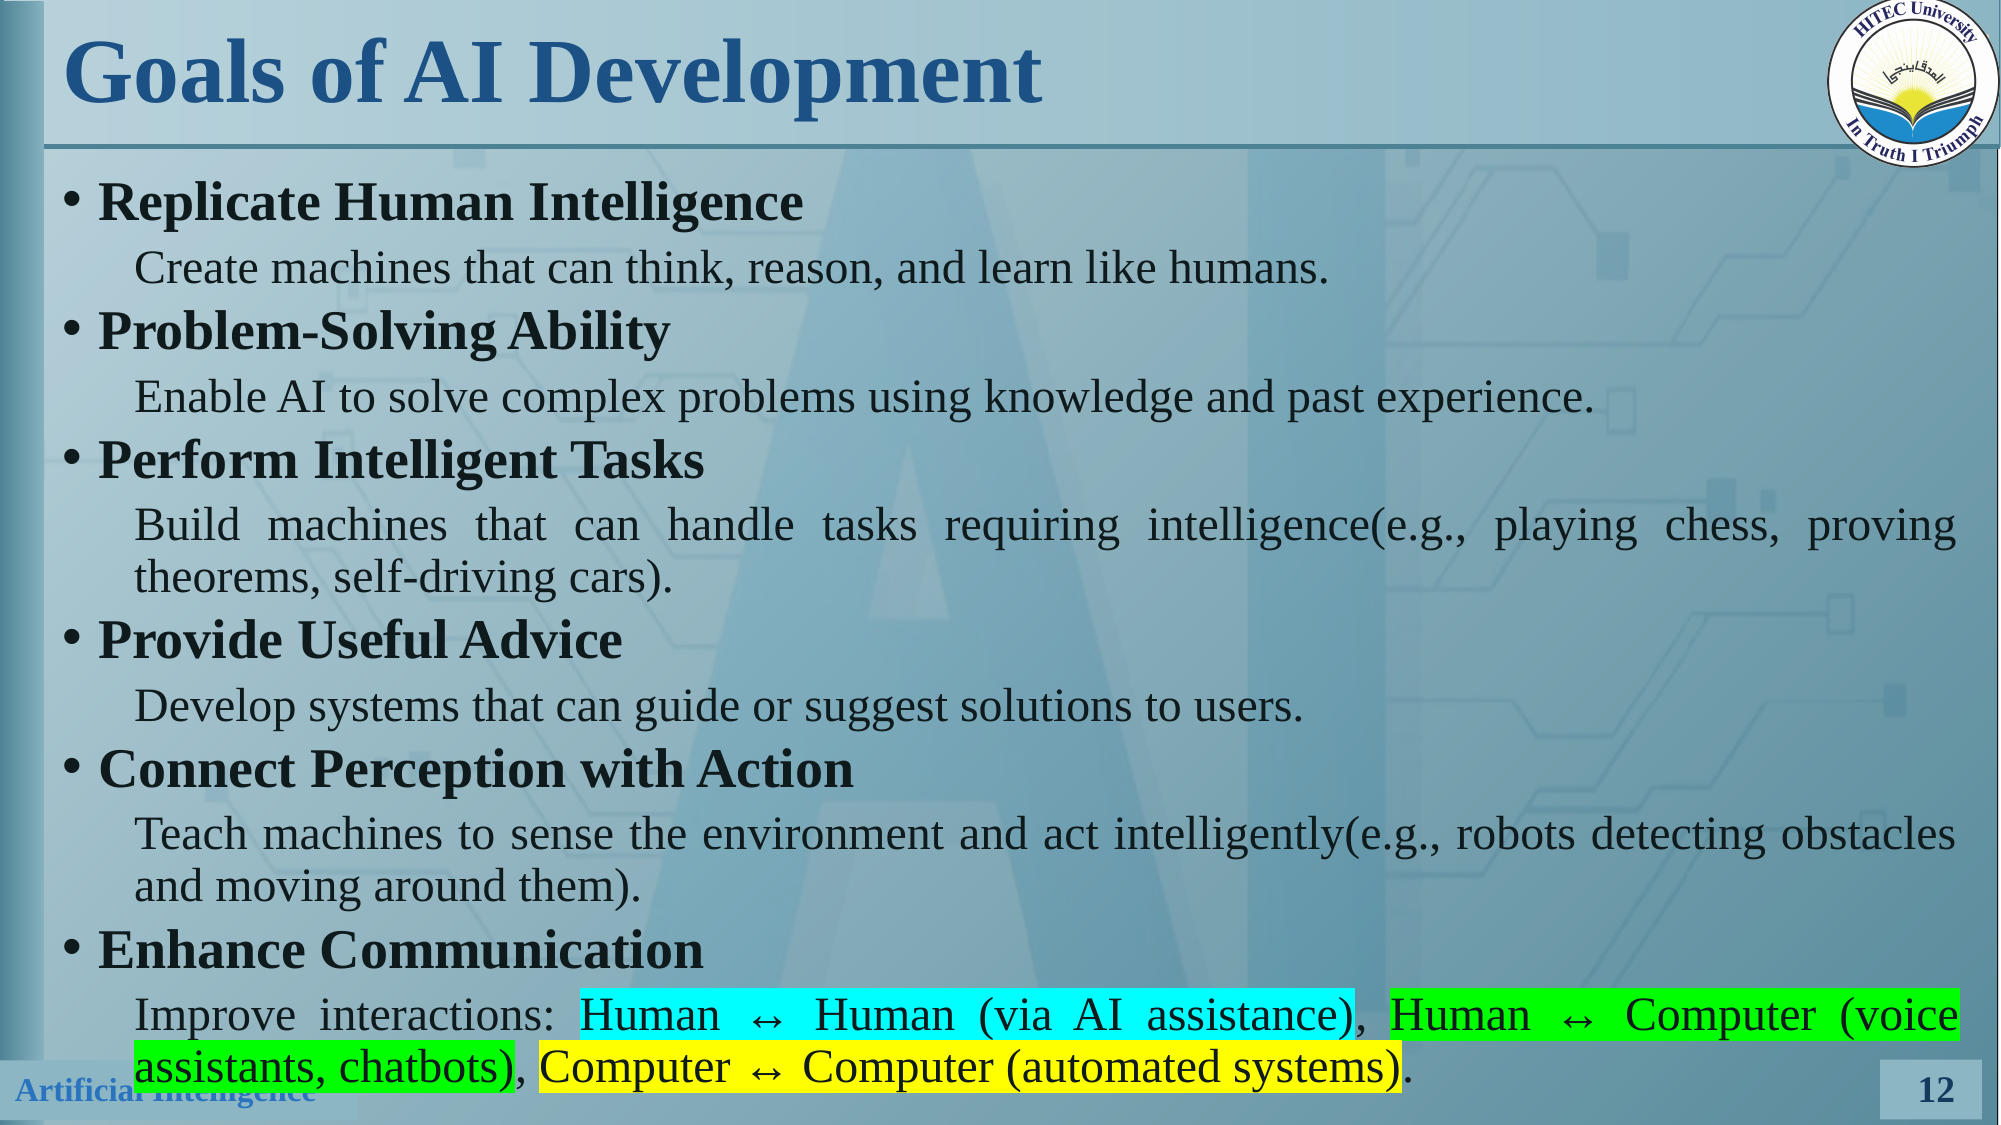

# Goals of AI Development
Replicate Human Intelligence
Create machines that can think, reason, and learn like humans.
Problem-Solving Ability
Enable AI to solve complex problems using knowledge and past experience.
Perform Intelligent Tasks
Build machines that can handle tasks requiring intelligence(e.g., playing chess, proving theorems, self-driving cars).
Provide Useful Advice
Develop systems that can guide or suggest solutions to users.
Connect Perception with Action
Teach machines to sense the environment and act intelligently(e.g., robots detecting obstacles and moving around them).
Enhance Communication
Improve interactions: Human ↔ Human (via AI assistance), Human ↔ Computer (voice assistants, chatbots), Computer ↔ Computer (automated systems).
12